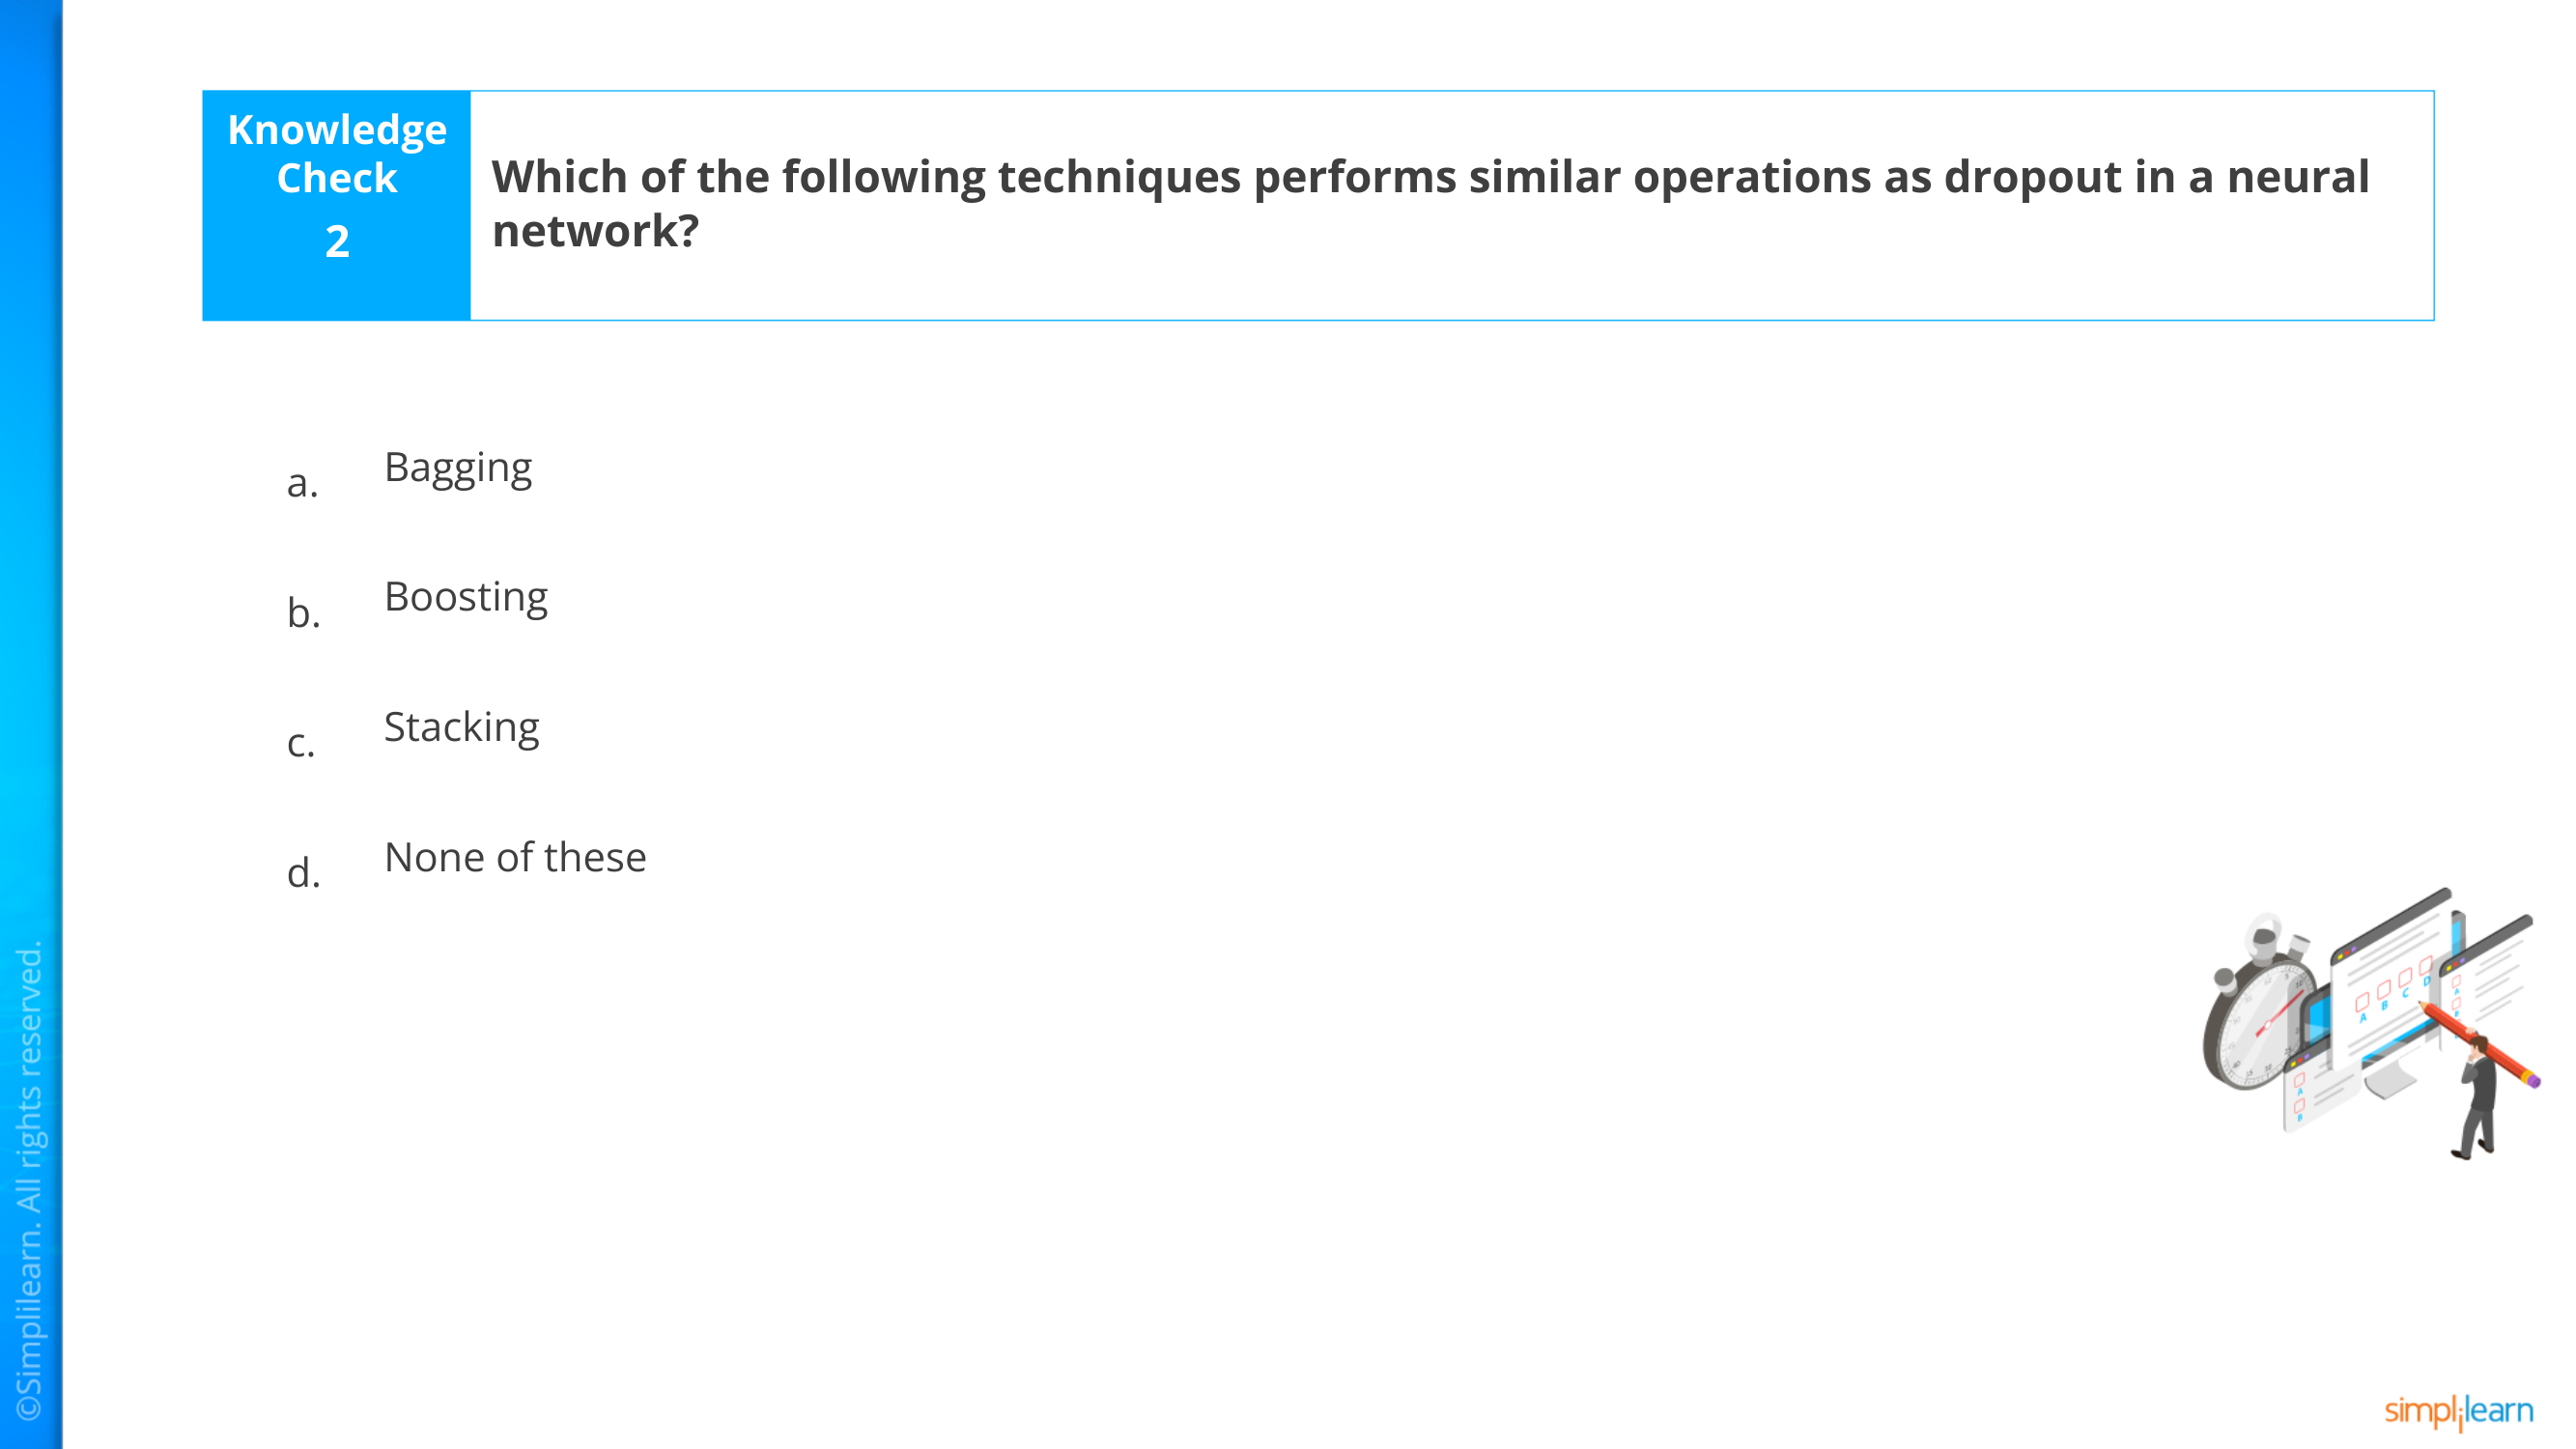

Which of the following techniques performs similar operations as dropout in a neural network?
2
Bagging
Boosting
Stacking
None of these